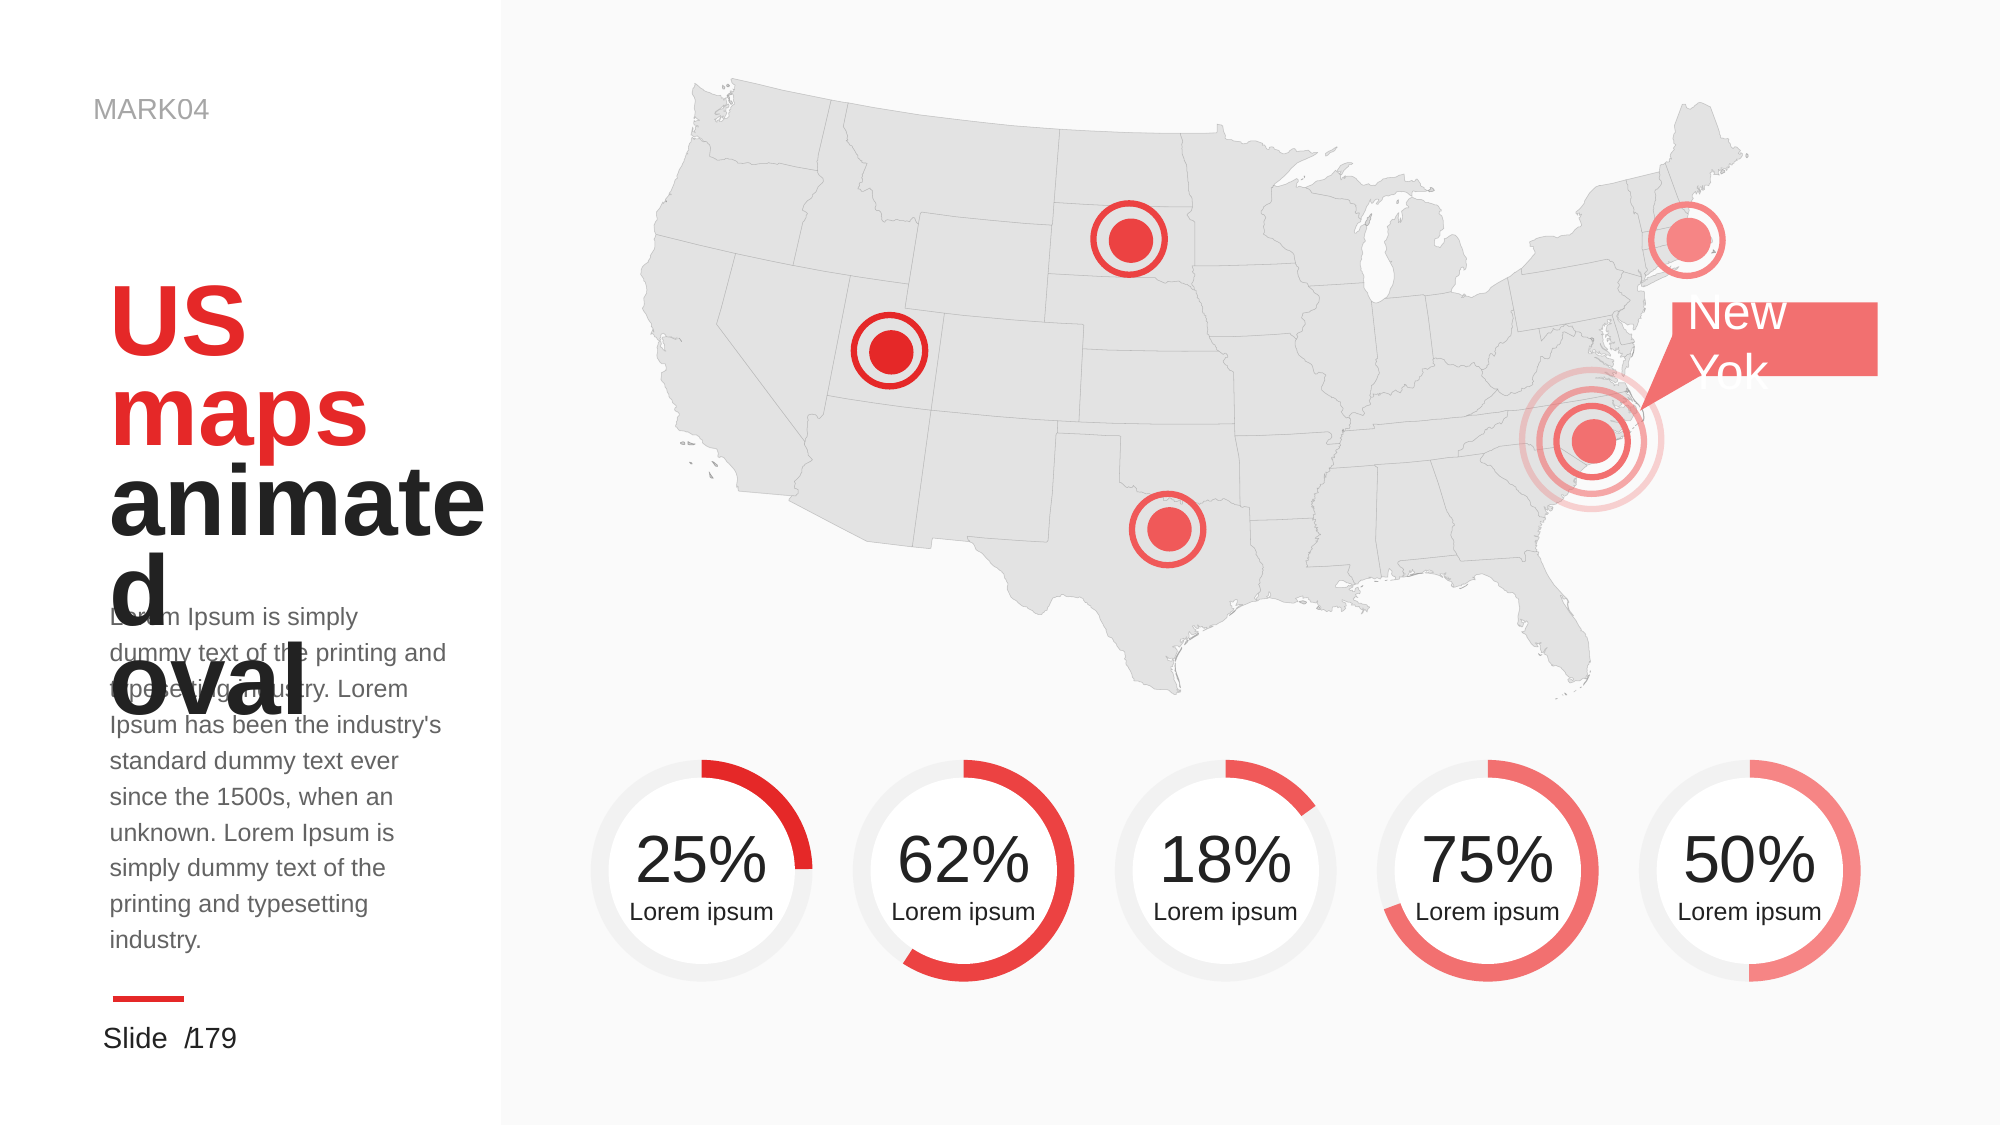

# US maps animated oval
New Yok

Lorem Ipsum is simply dummy text of the printing and typesetting industry. Lorem Ipsum has been the industry's standard dummy text ever since the 1500s, when an unknown. Lorem Ipsum is simply dummy text of the printing and typesetting industry.

25%
Lorem ipsum

62%
Lorem ipsum

18%
Lorem ipsum

75%
Lorem ipsum

50%
Lorem ipsum